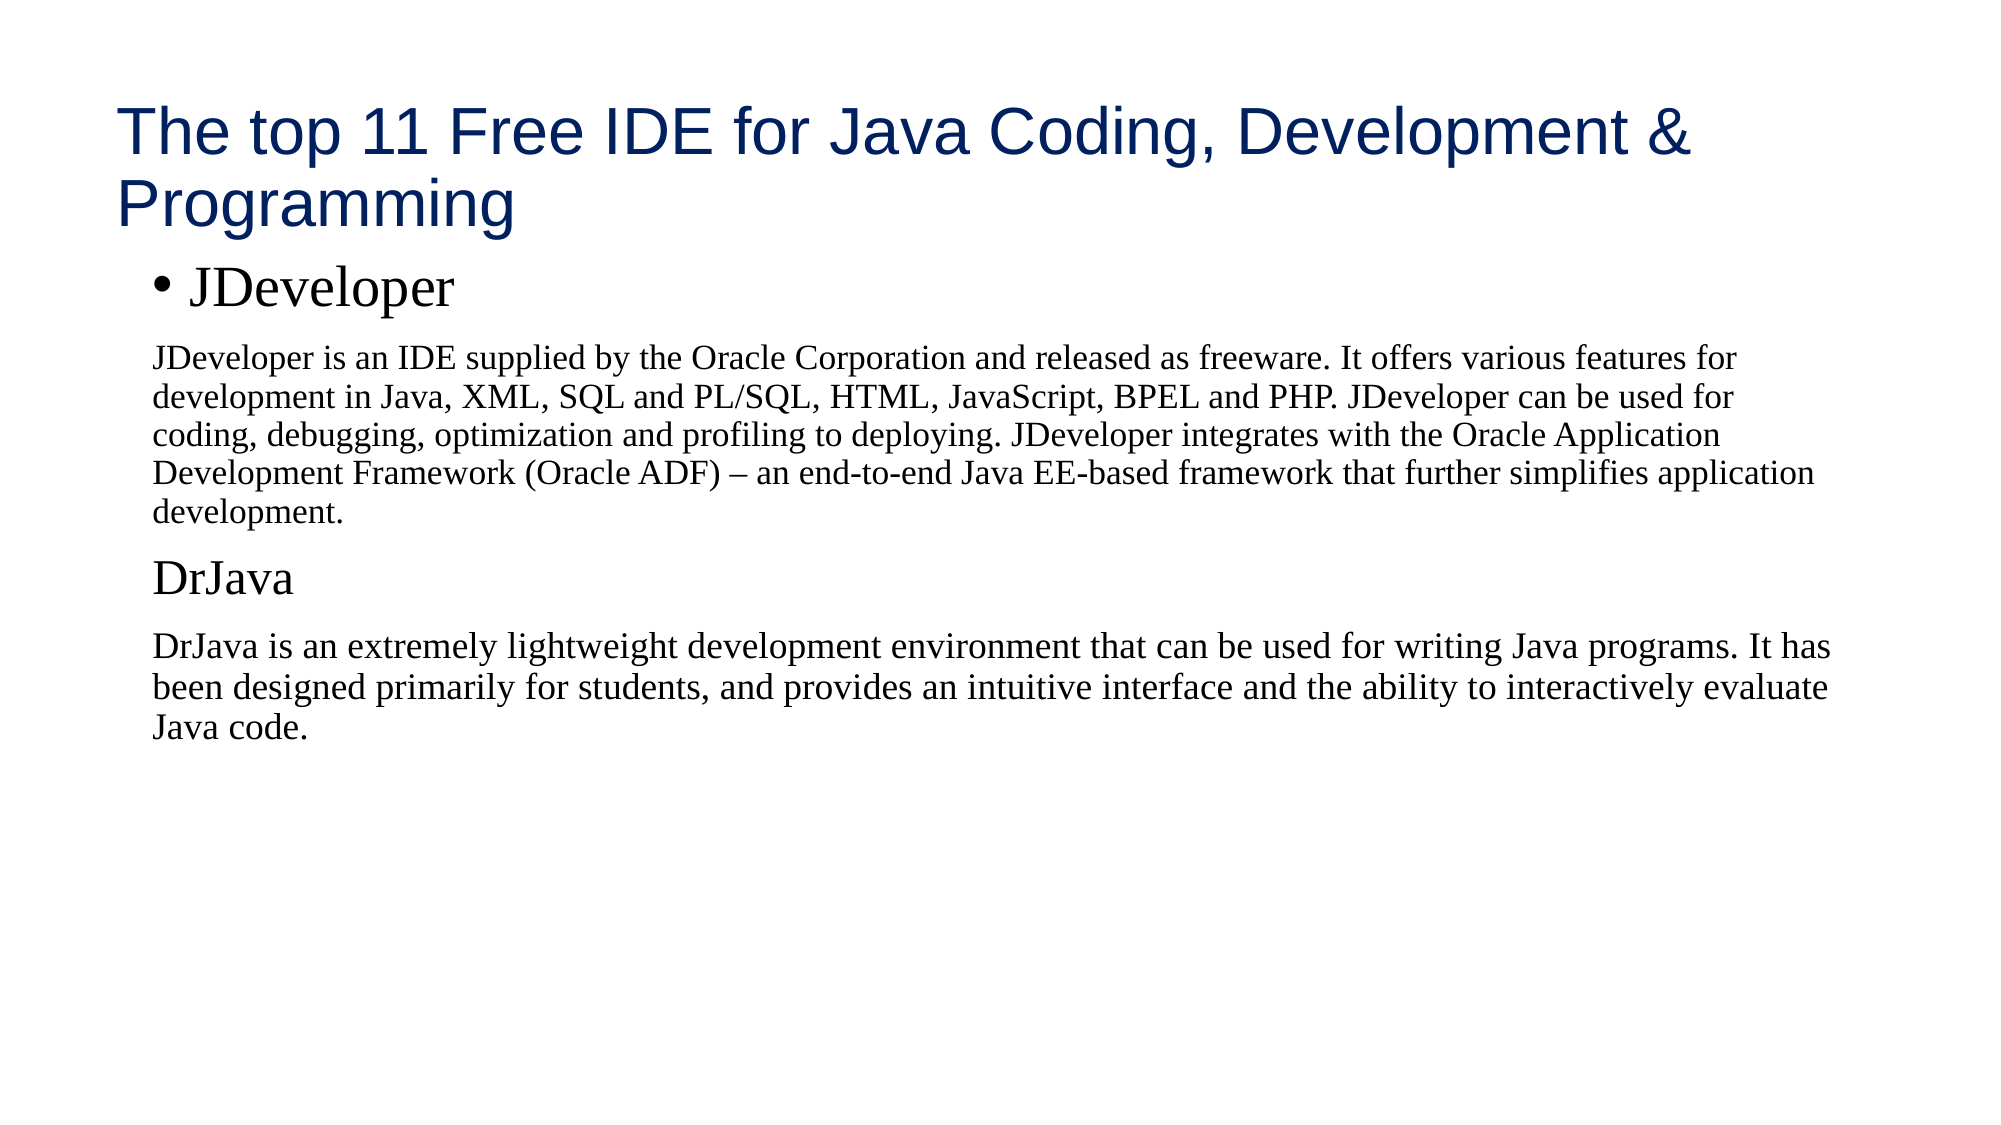

# The top 11 Free IDE for Java Coding, Development & Programming
JDeveloper
JDeveloper is an IDE supplied by the Oracle Corporation and released as freeware. It offers various features for development in Java, XML, SQL and PL/SQL, HTML, JavaScript, BPEL and PHP. JDeveloper can be used for coding, debugging, optimization and profiling to deploying. JDeveloper integrates with the Oracle Application Development Framework (Oracle ADF) – an end-to-end Java EE-based framework that further simplifies application development.
DrJava
DrJava is an extremely lightweight development environment that can be used for writing Java programs. It has been designed primarily for students, and provides an intuitive interface and the ability to interactively evaluate Java code.